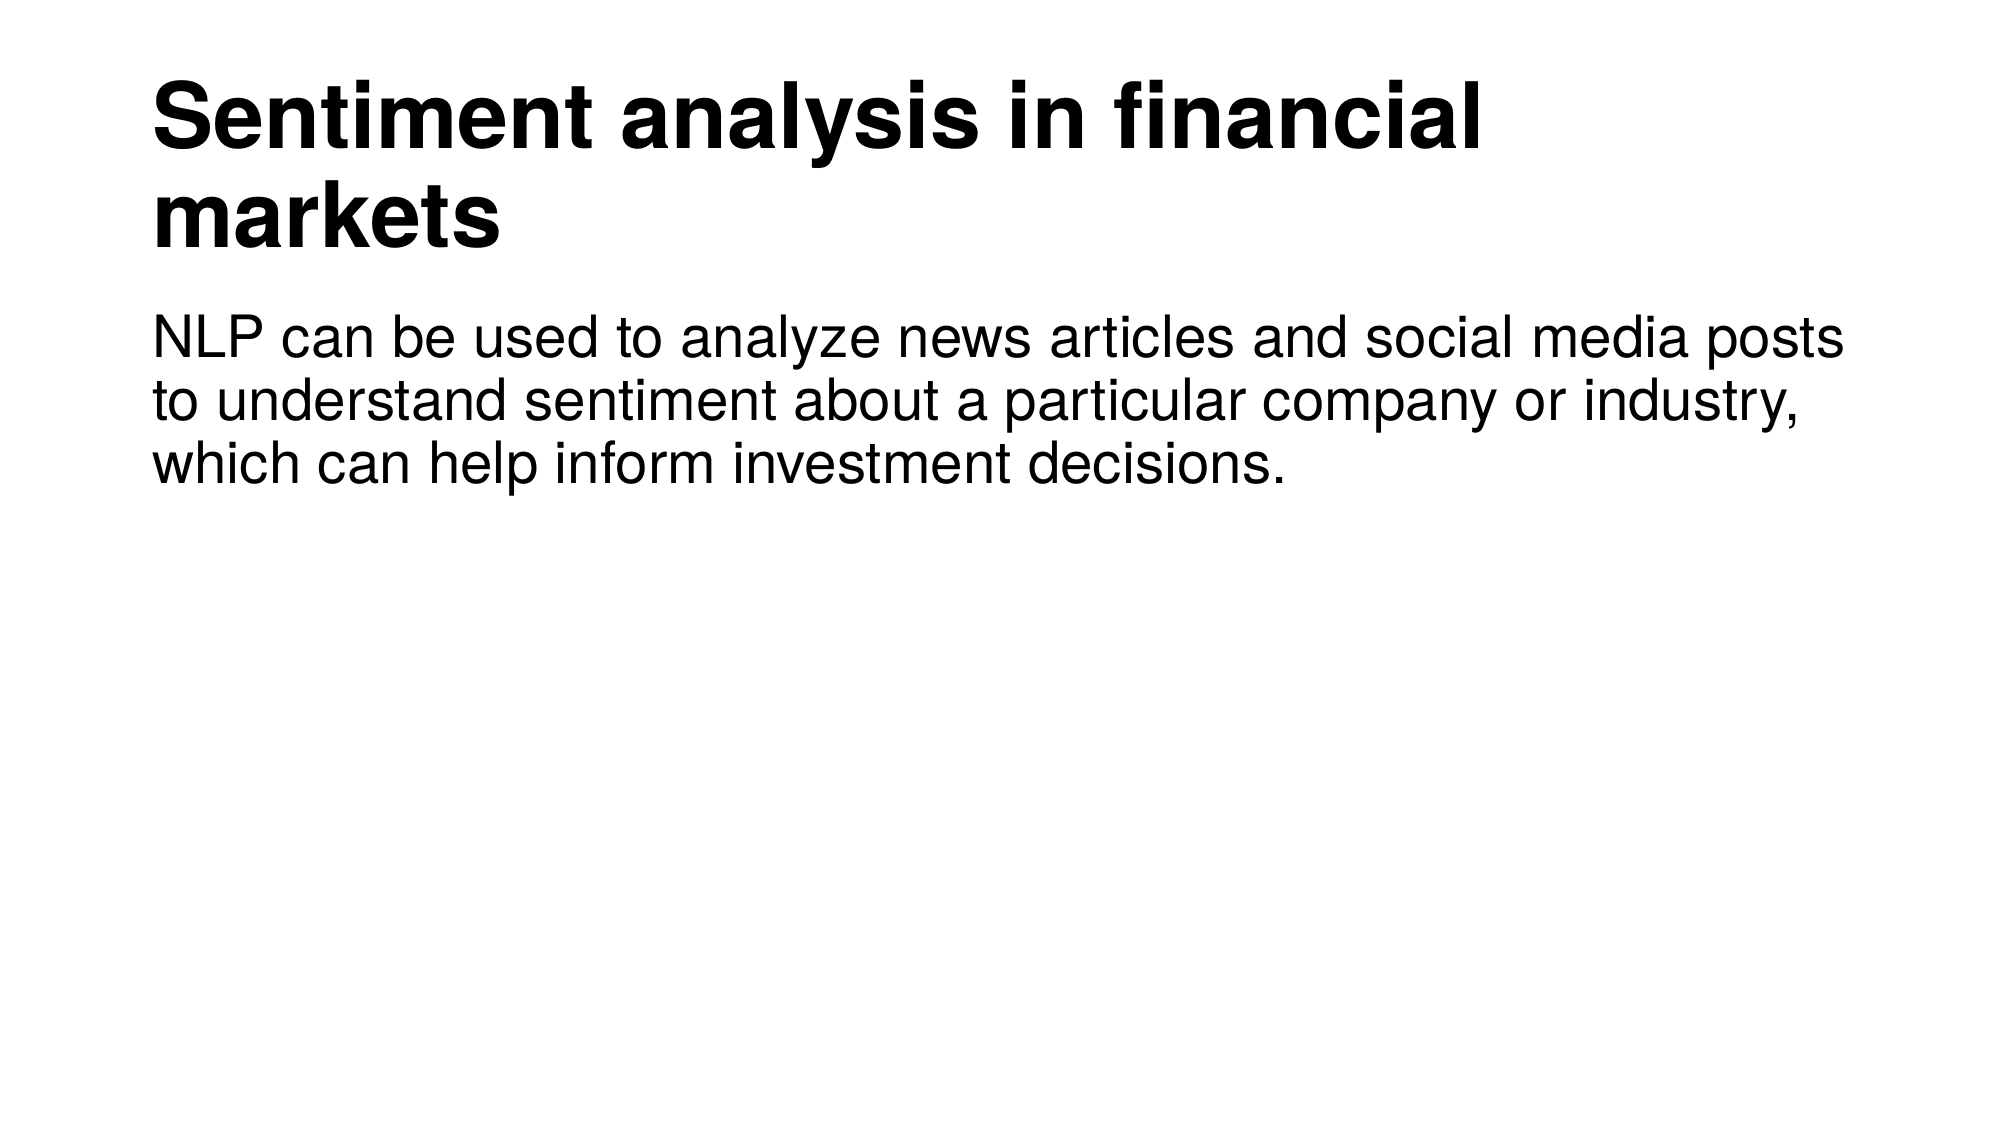

# Sentiment analysis in financial markets
NLP can be used to analyze news articles and social media posts to understand sentiment about a particular company or industry, which can help inform investment decisions.